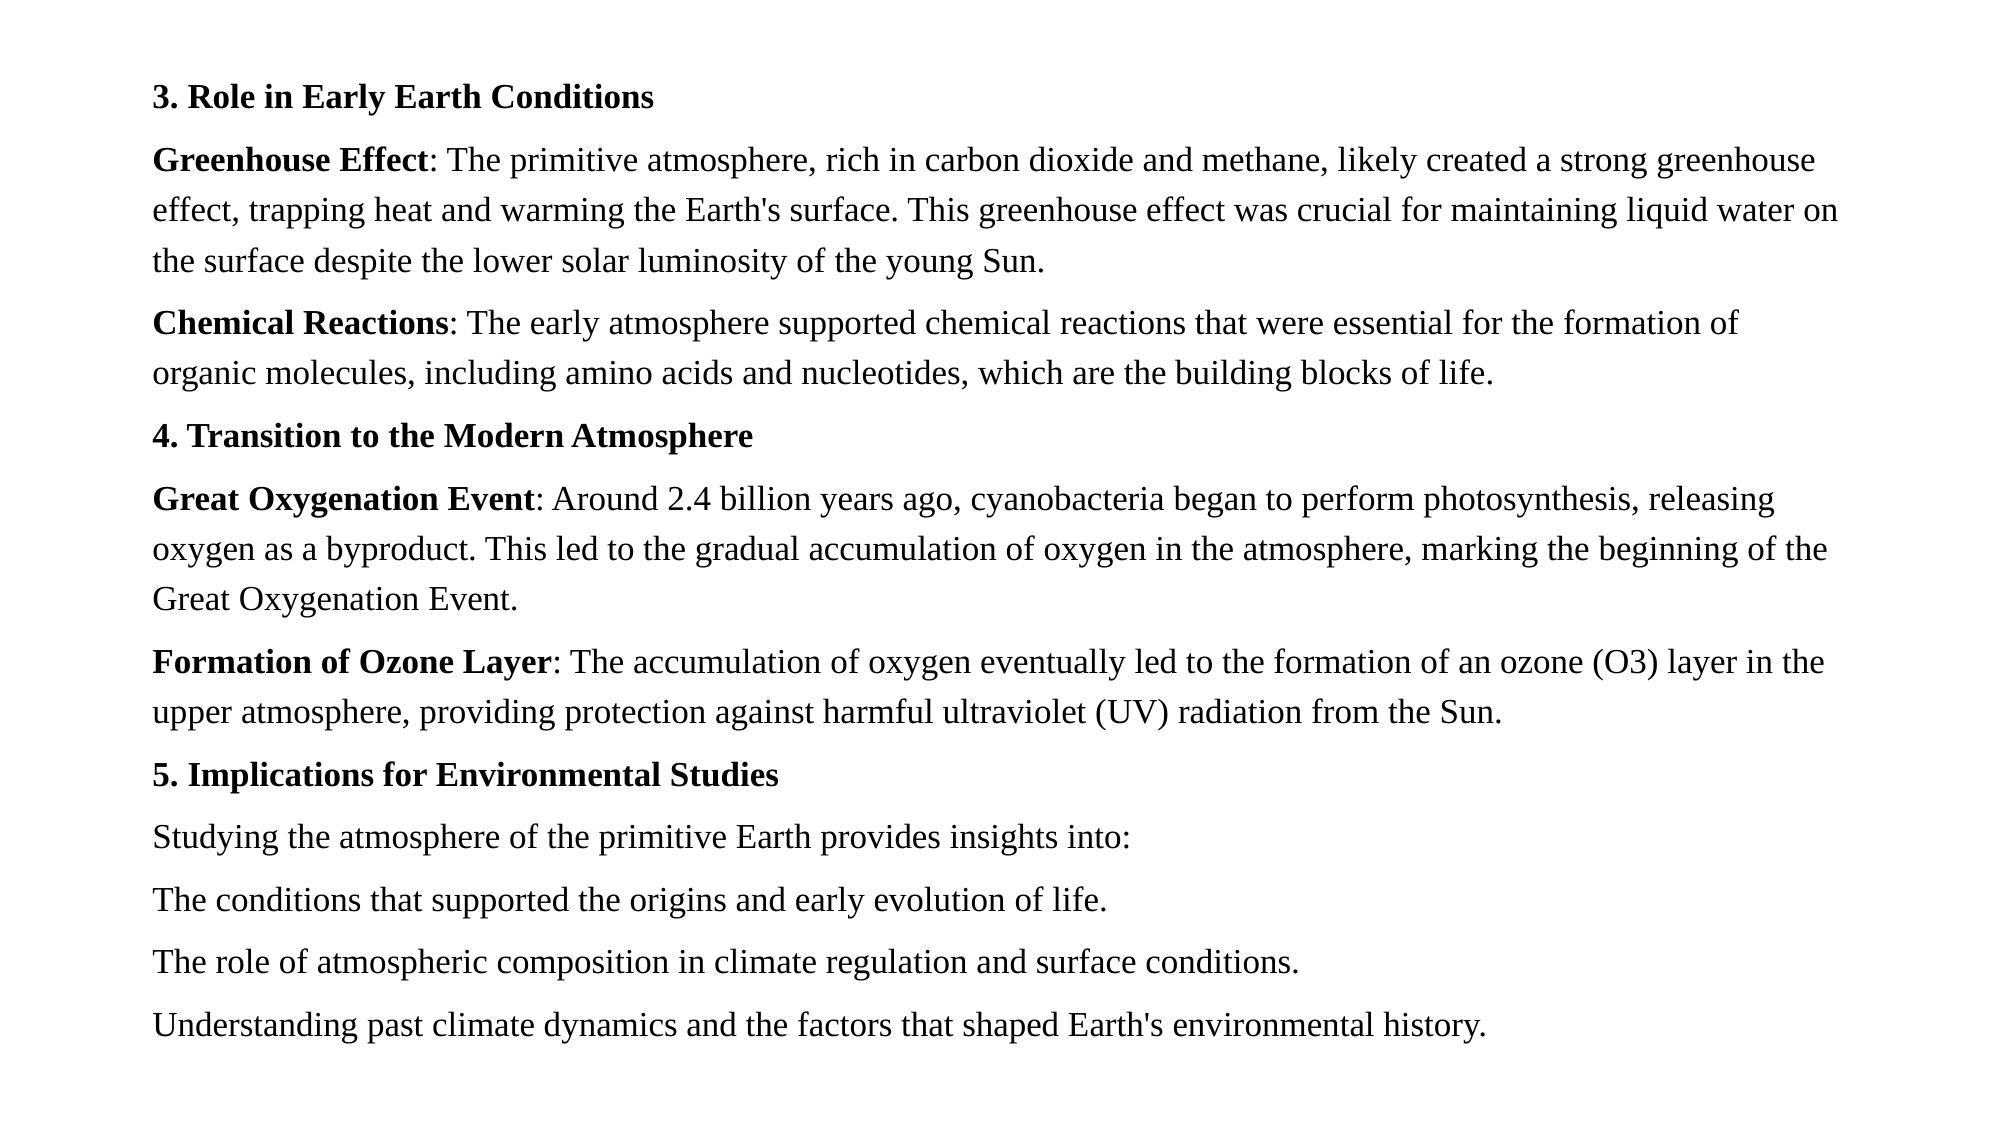

3. Role in Early Earth Conditions
Greenhouse Effect: The primitive atmosphere, rich in carbon dioxide and methane, likely created a strong greenhouse effect, trapping heat and warming the Earth's surface. This greenhouse effect was crucial for maintaining liquid water on the surface despite the lower solar luminosity of the young Sun.
Chemical Reactions: The early atmosphere supported chemical reactions that were essential for the formation of organic molecules, including amino acids and nucleotides, which are the building blocks of life.
4. Transition to the Modern Atmosphere
Great Oxygenation Event: Around 2.4 billion years ago, cyanobacteria began to perform photosynthesis, releasing oxygen as a byproduct. This led to the gradual accumulation of oxygen in the atmosphere, marking the beginning of the Great Oxygenation Event.
Formation of Ozone Layer: The accumulation of oxygen eventually led to the formation of an ozone (O3) layer in the upper atmosphere, providing protection against harmful ultraviolet (UV) radiation from the Sun.
5. Implications for Environmental Studies
Studying the atmosphere of the primitive Earth provides insights into:
The conditions that supported the origins and early evolution of life.
The role of atmospheric composition in climate regulation and surface conditions.
Understanding past climate dynamics and the factors that shaped Earth's environmental history.